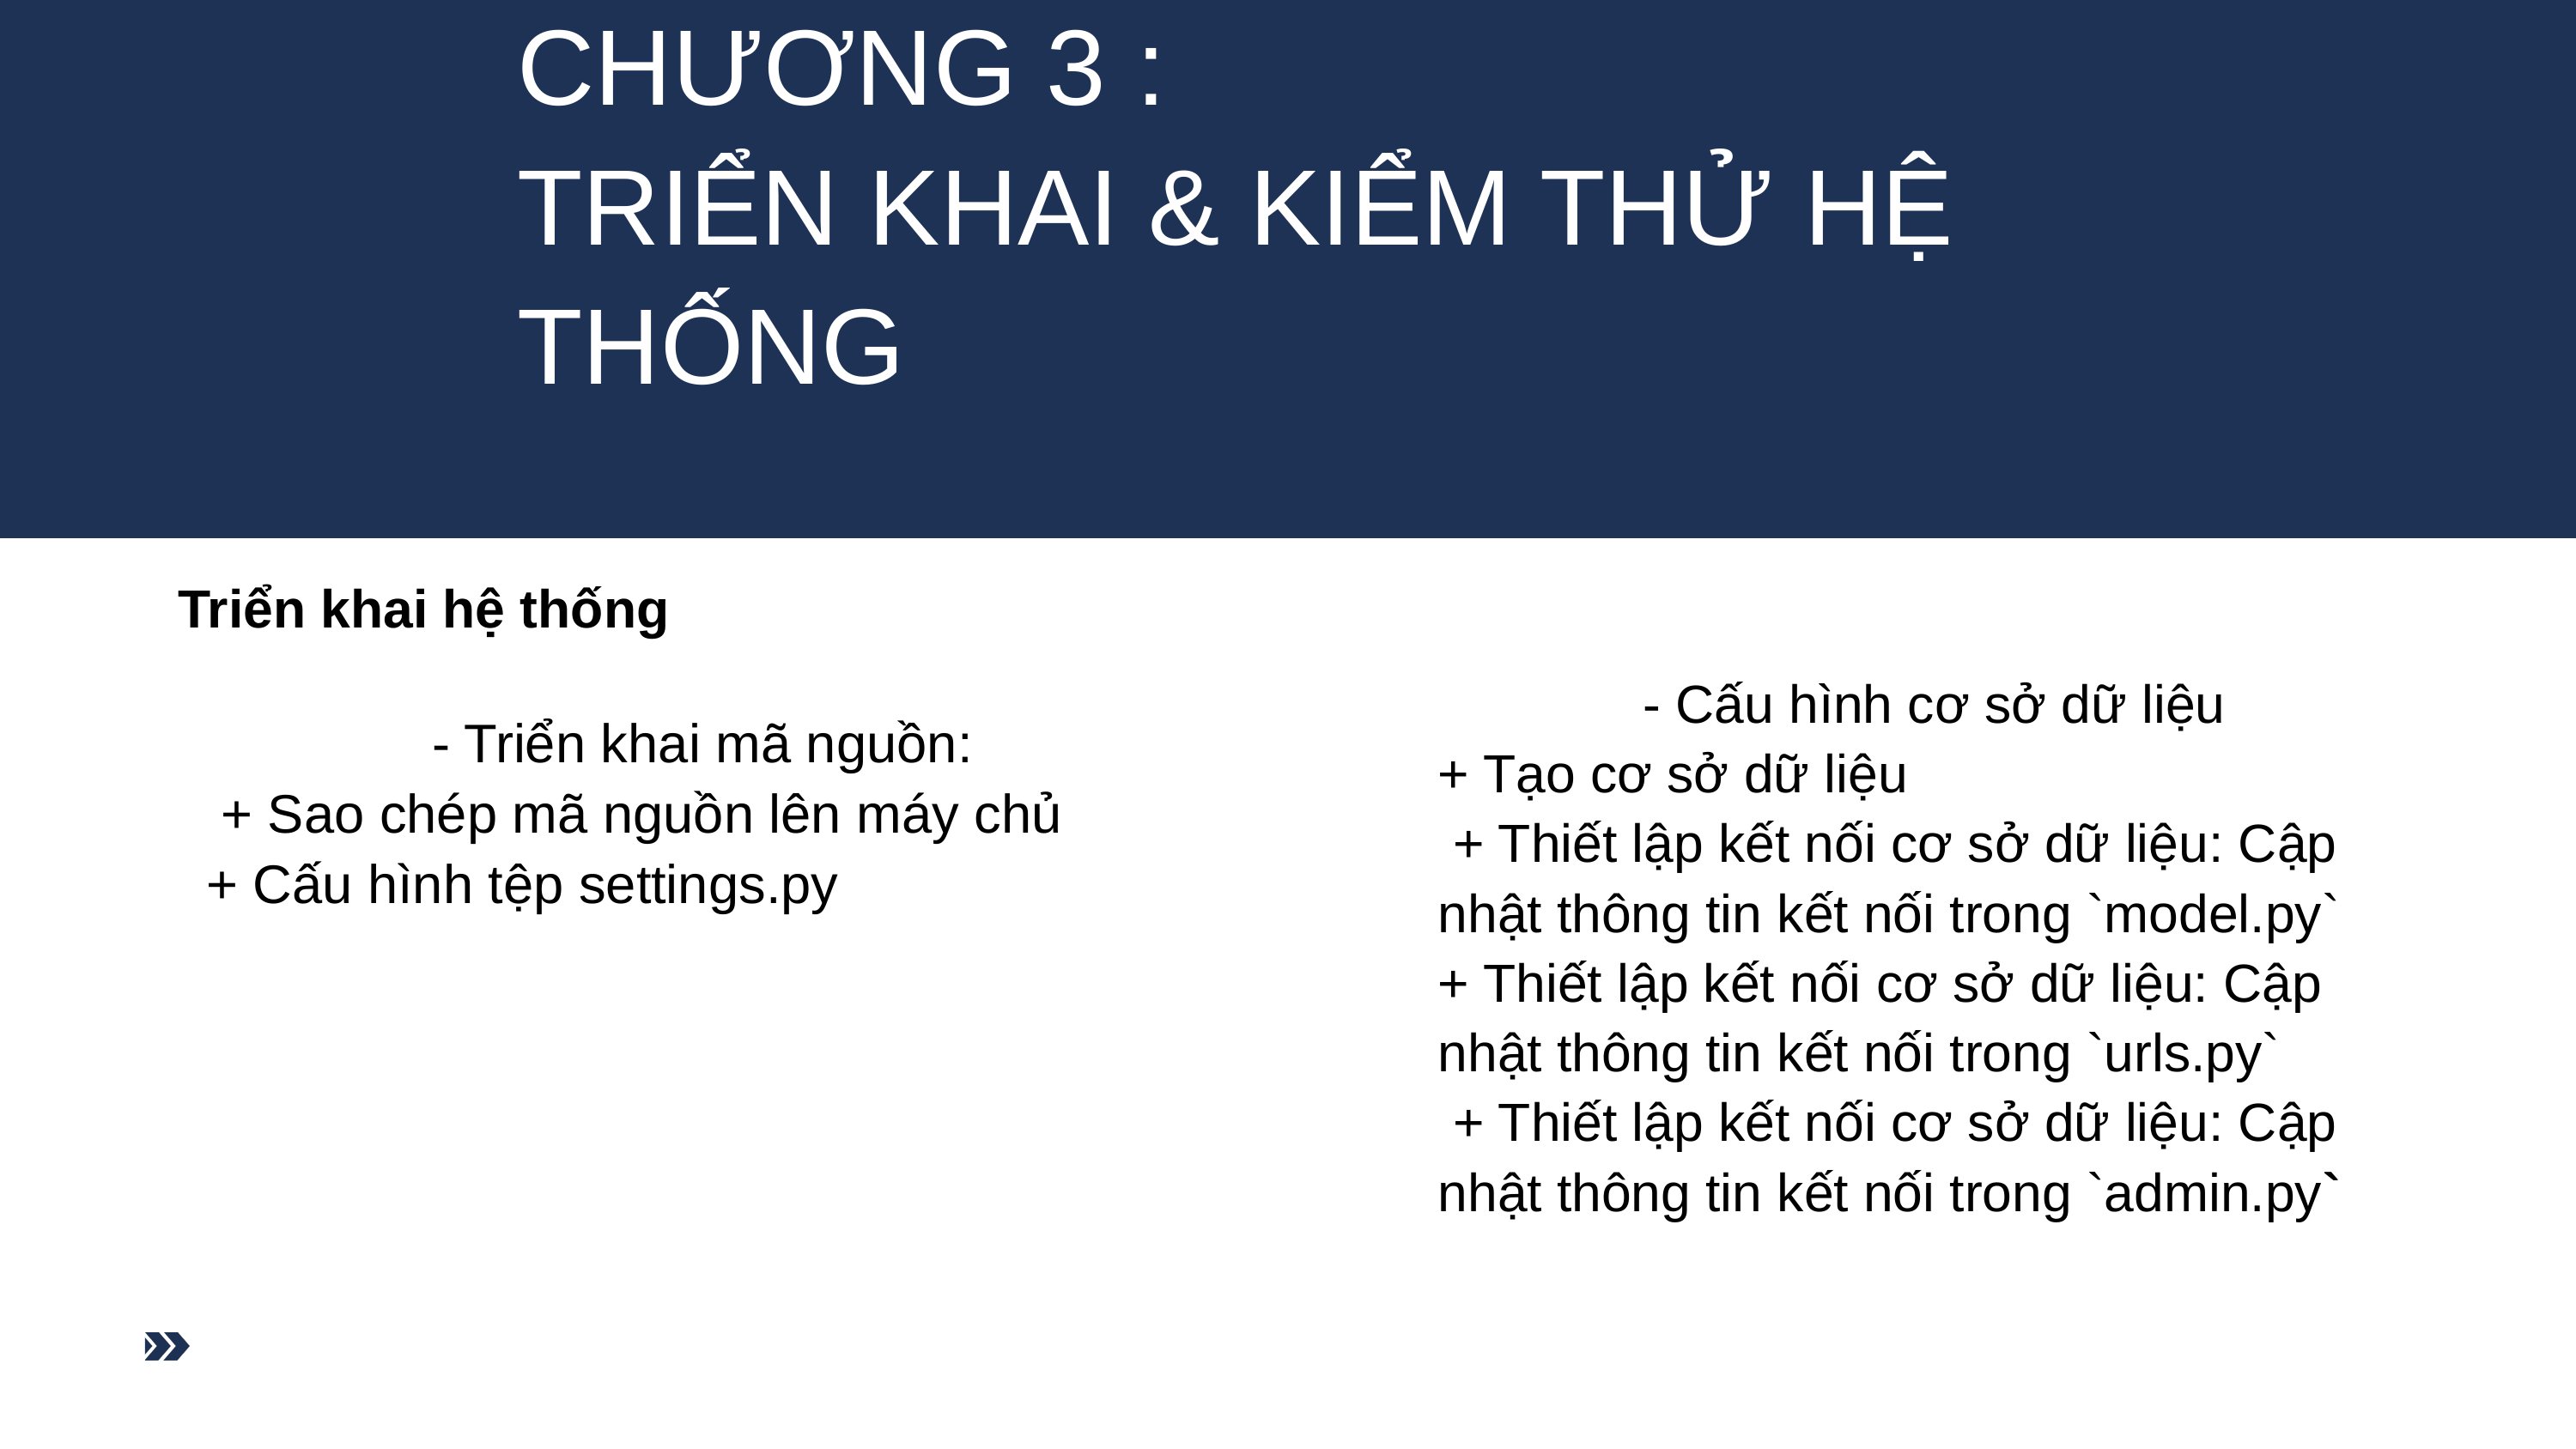

CHƯƠNG 3 :
TRIỂN KHAI & KIỂM THỬ HỆ THỐNG

Triển khai hệ thống

- Cấu hình cơ sở dữ liệu
+ Tạo cơ sở dữ liệu
 + Thiết lập kết nối cơ sở dữ liệu: Cập nhật thông tin kết nối trong `model.py`
+ Thiết lập kết nối cơ sở dữ liệu: Cập nhật thông tin kết nối trong `urls.py`
 + Thiết lập kết nối cơ sở dữ liệu: Cập nhật thông tin kết nối trong `admin.py`

- Triển khai mã nguồn:
 + Sao chép mã nguồn lên máy chủ
+ Cấu hình tệp settings.py